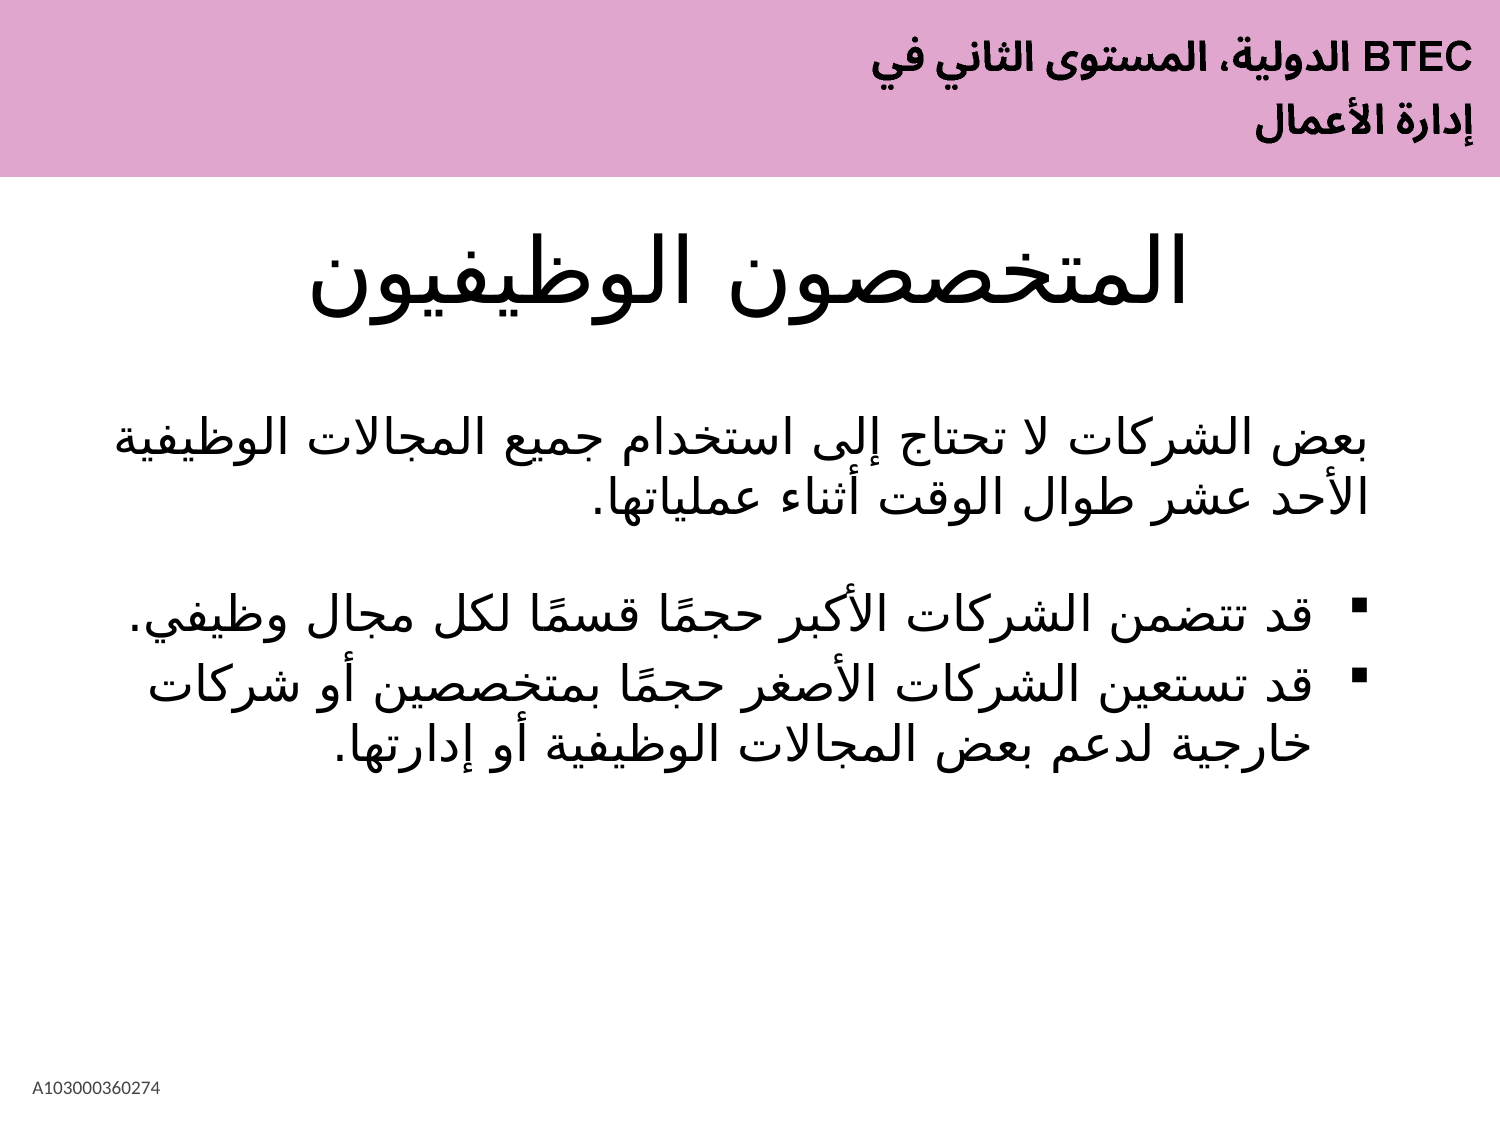

# المتخصصون الوظيفيون
بعض الشركات لا تحتاج إلى استخدام جميع المجالات الوظيفية الأحد عشر طوال الوقت أثناء عملياتها.

قد تتضمن الشركات الأكبر حجمًا قسمًا لكل مجال وظيفي.
قد تستعين الشركات الأصغر حجمًا بمتخصصين أو شركات خارجية لدعم بعض المجالات الوظيفية أو إدارتها.

A103000360274